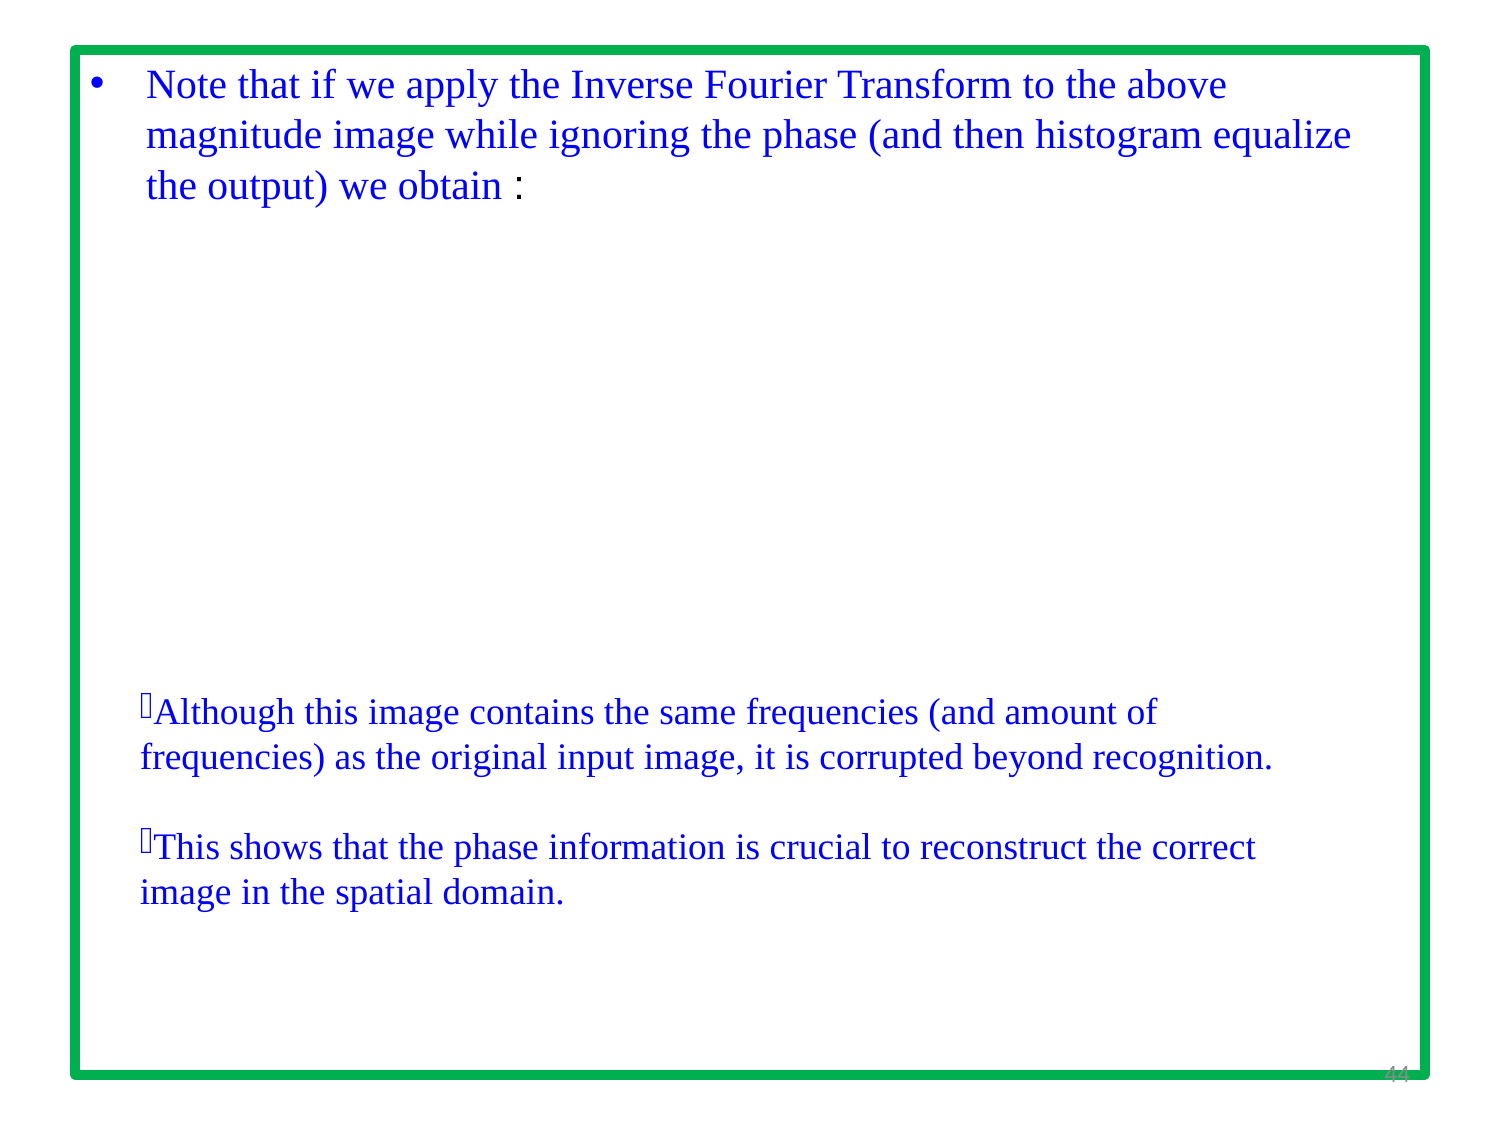

Note that if we apply the Inverse Fourier Transform to the above magnitude image while ignoring the phase (and then histogram equalize the output) we obtain :

Although this image contains the same frequencies (and amount of frequencies) as the original input image, it is corrupted beyond recognition.

This shows that the phase information is crucial to reconstruct the correct image in the spatial domain.
44